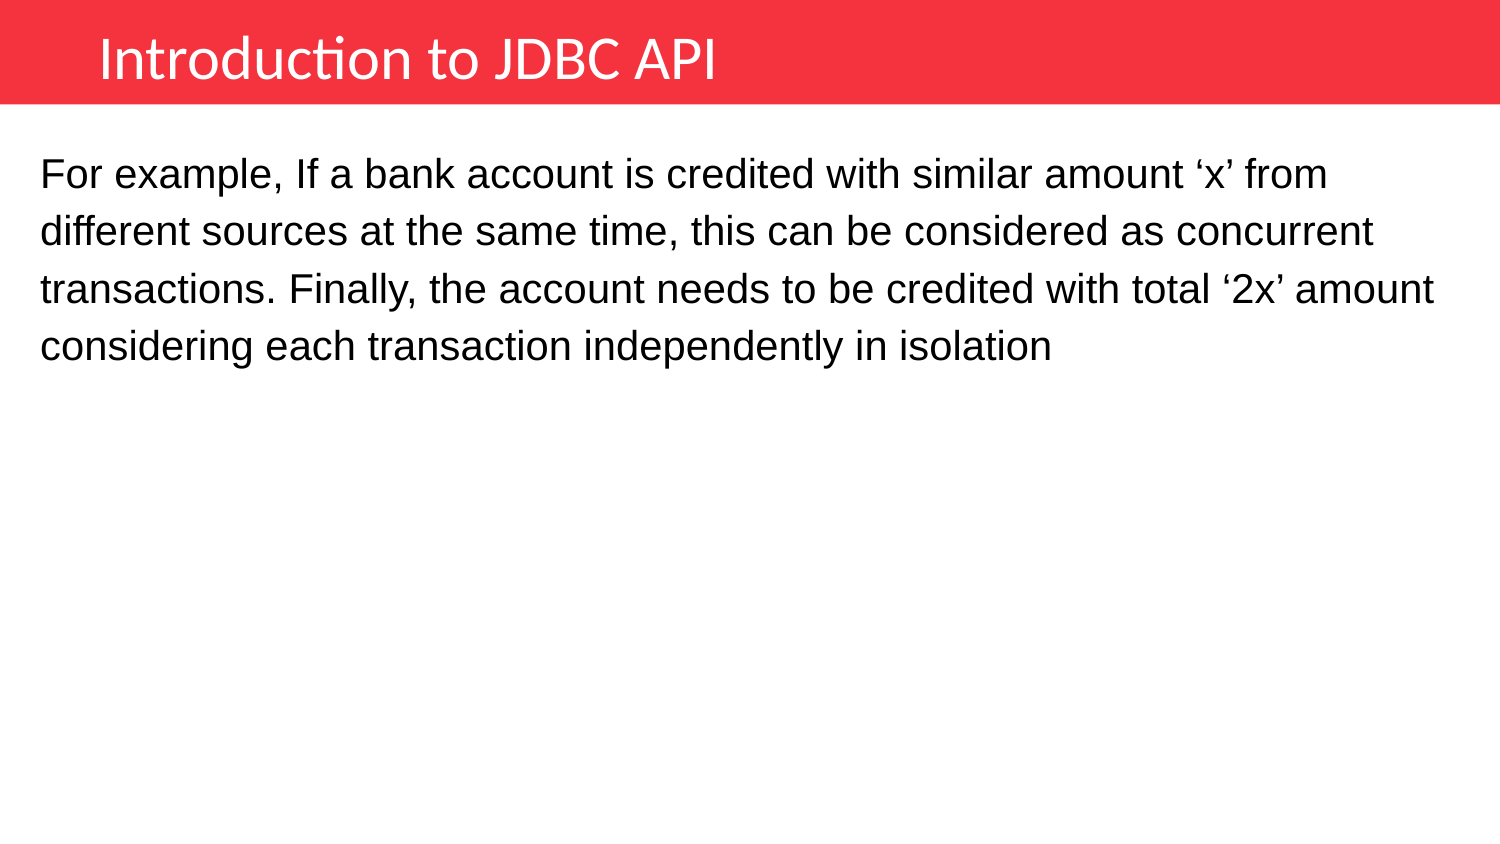

Introduction to JDBC API

For example, If a bank account is credited with similar amount ‘x’ from different sources at the same time, this can be considered as concurrent transactions. Finally, the account needs to be credited with total ‘2x’ amount considering each transaction independently in isolation